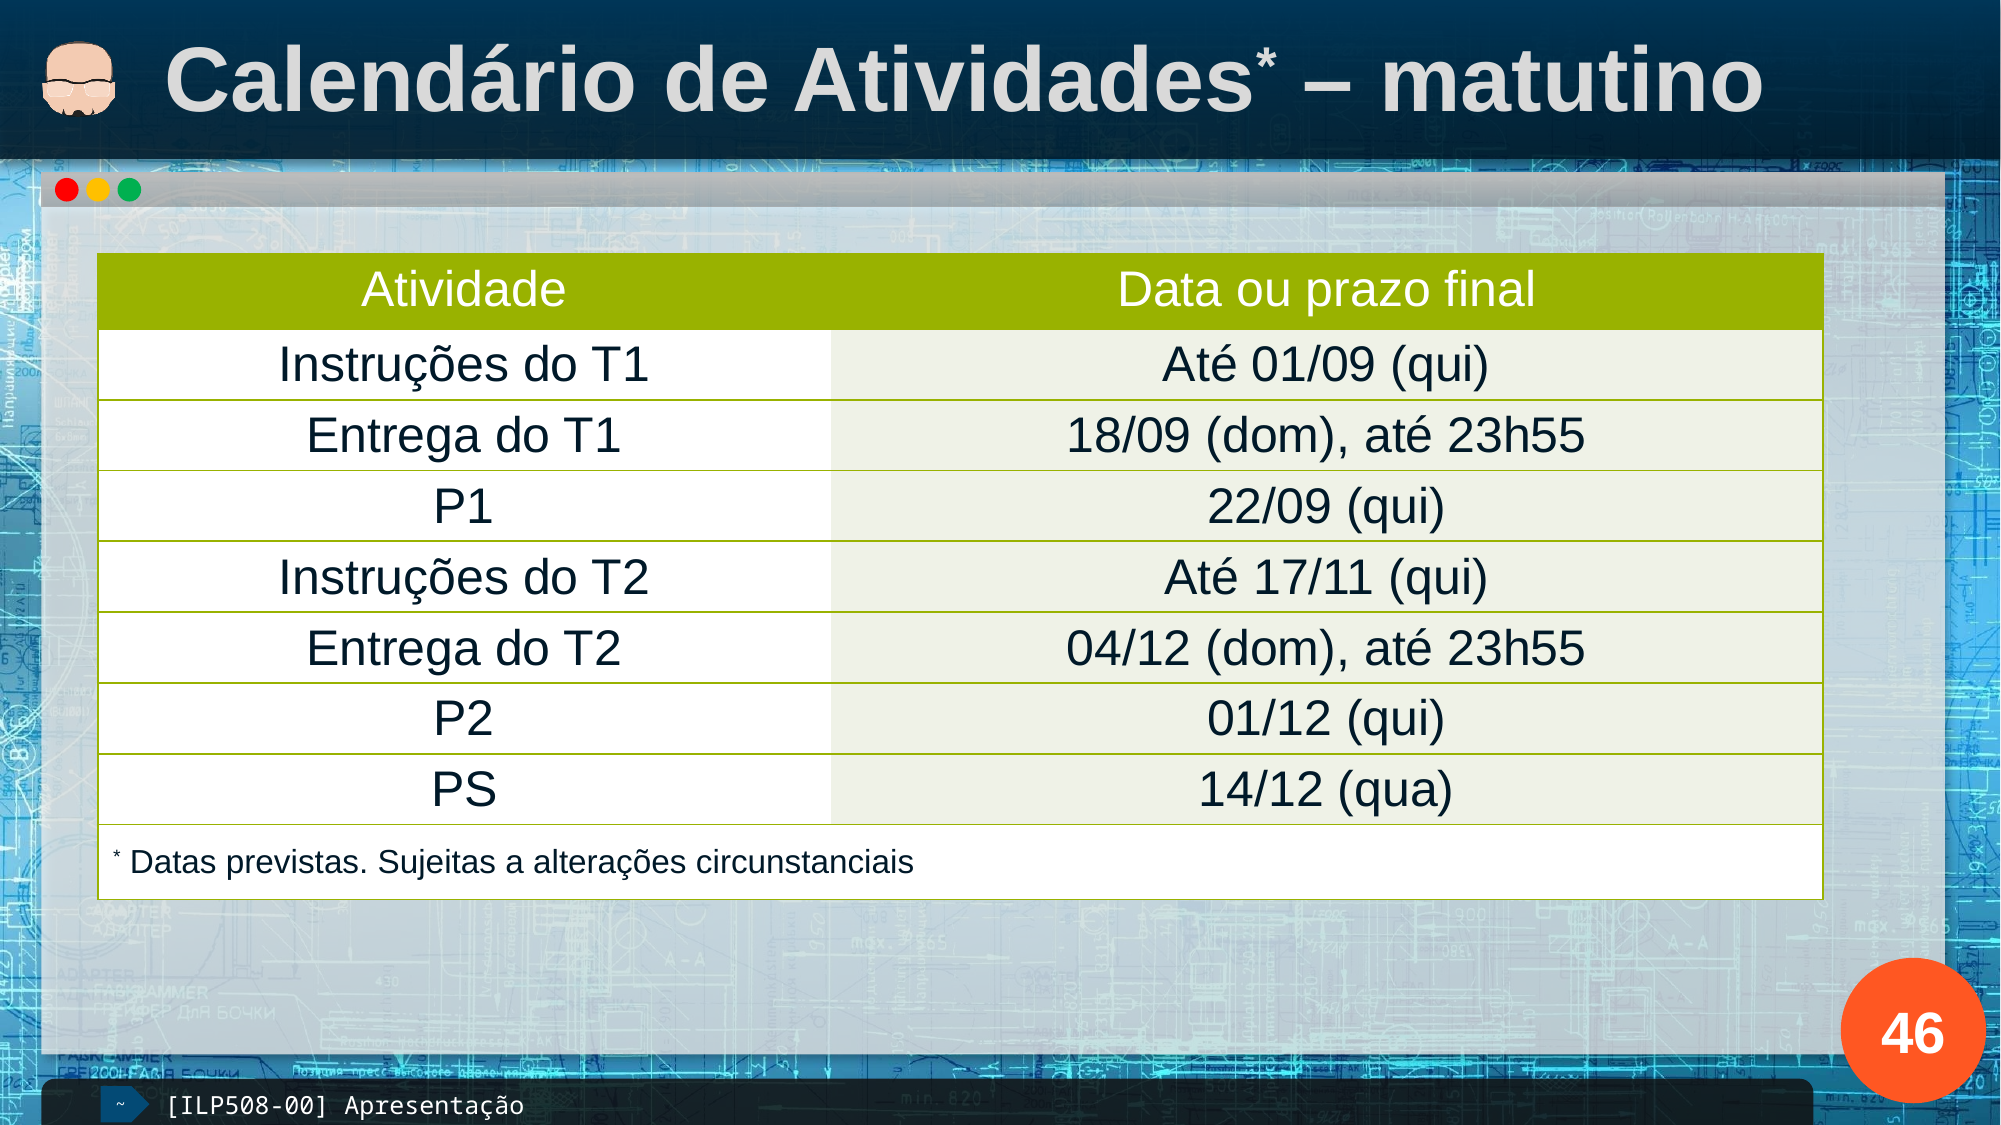

# Calendário de Atividades* – matutino
| Atividade | Data ou prazo final |
| --- | --- |
| Instruções do T1 | Até 01/09 (qui) |
| Entrega do T1 | 18/09 (dom), até 23h55 |
| P1 | 22/09 (qui) |
| Instruções do T2 | Até 17/11 (qui) |
| Entrega do T2 | 04/12 (dom), até 23h55 |
| P2 | 01/12 (qui) |
| PS | 14/12 (qua) |
| \* Datas previstas. Sujeitas a alterações circunstanciais |  |
46
[ILP508-00] Apresentação